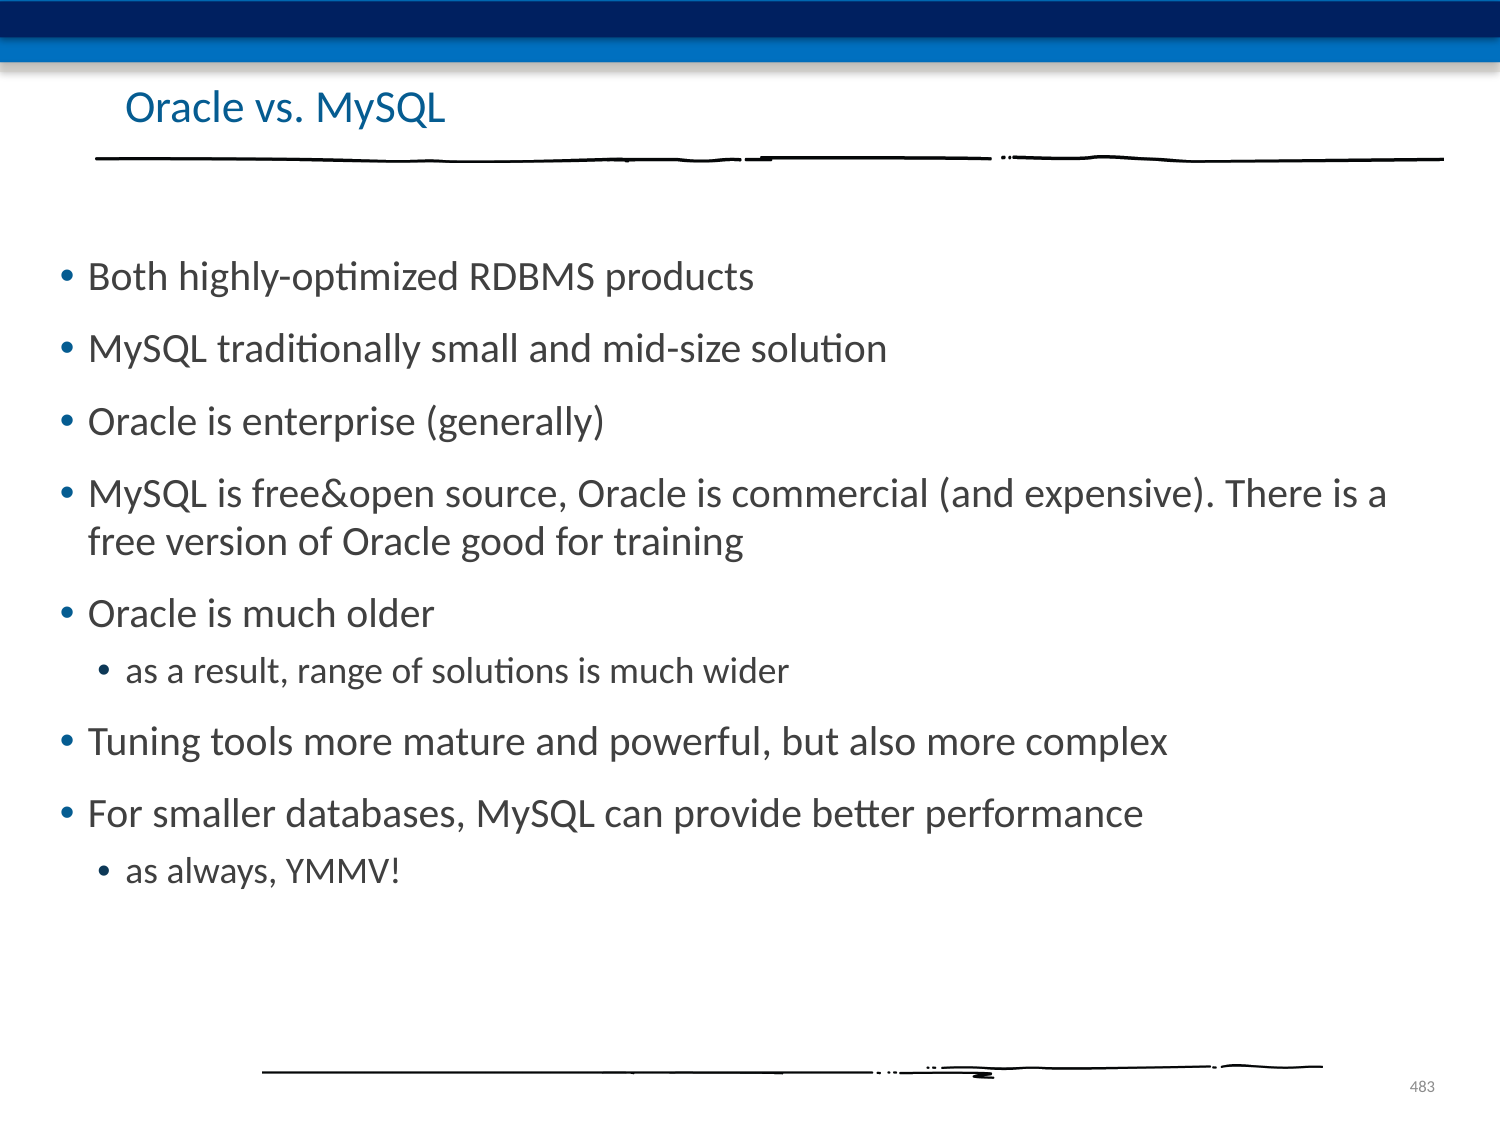

# Oracle vs. MySQL
Both highly-optimized RDBMS products
MySQL traditionally small and mid-size solution
Oracle is enterprise (generally)
MySQL is free&open source, Oracle is commercial (and expensive). There is a free version of Oracle good for training
Oracle is much older
as a result, range of solutions is much wider
Tuning tools more mature and powerful, but also more complex
For smaller databases, MySQL can provide better performance
as always, YMMV!